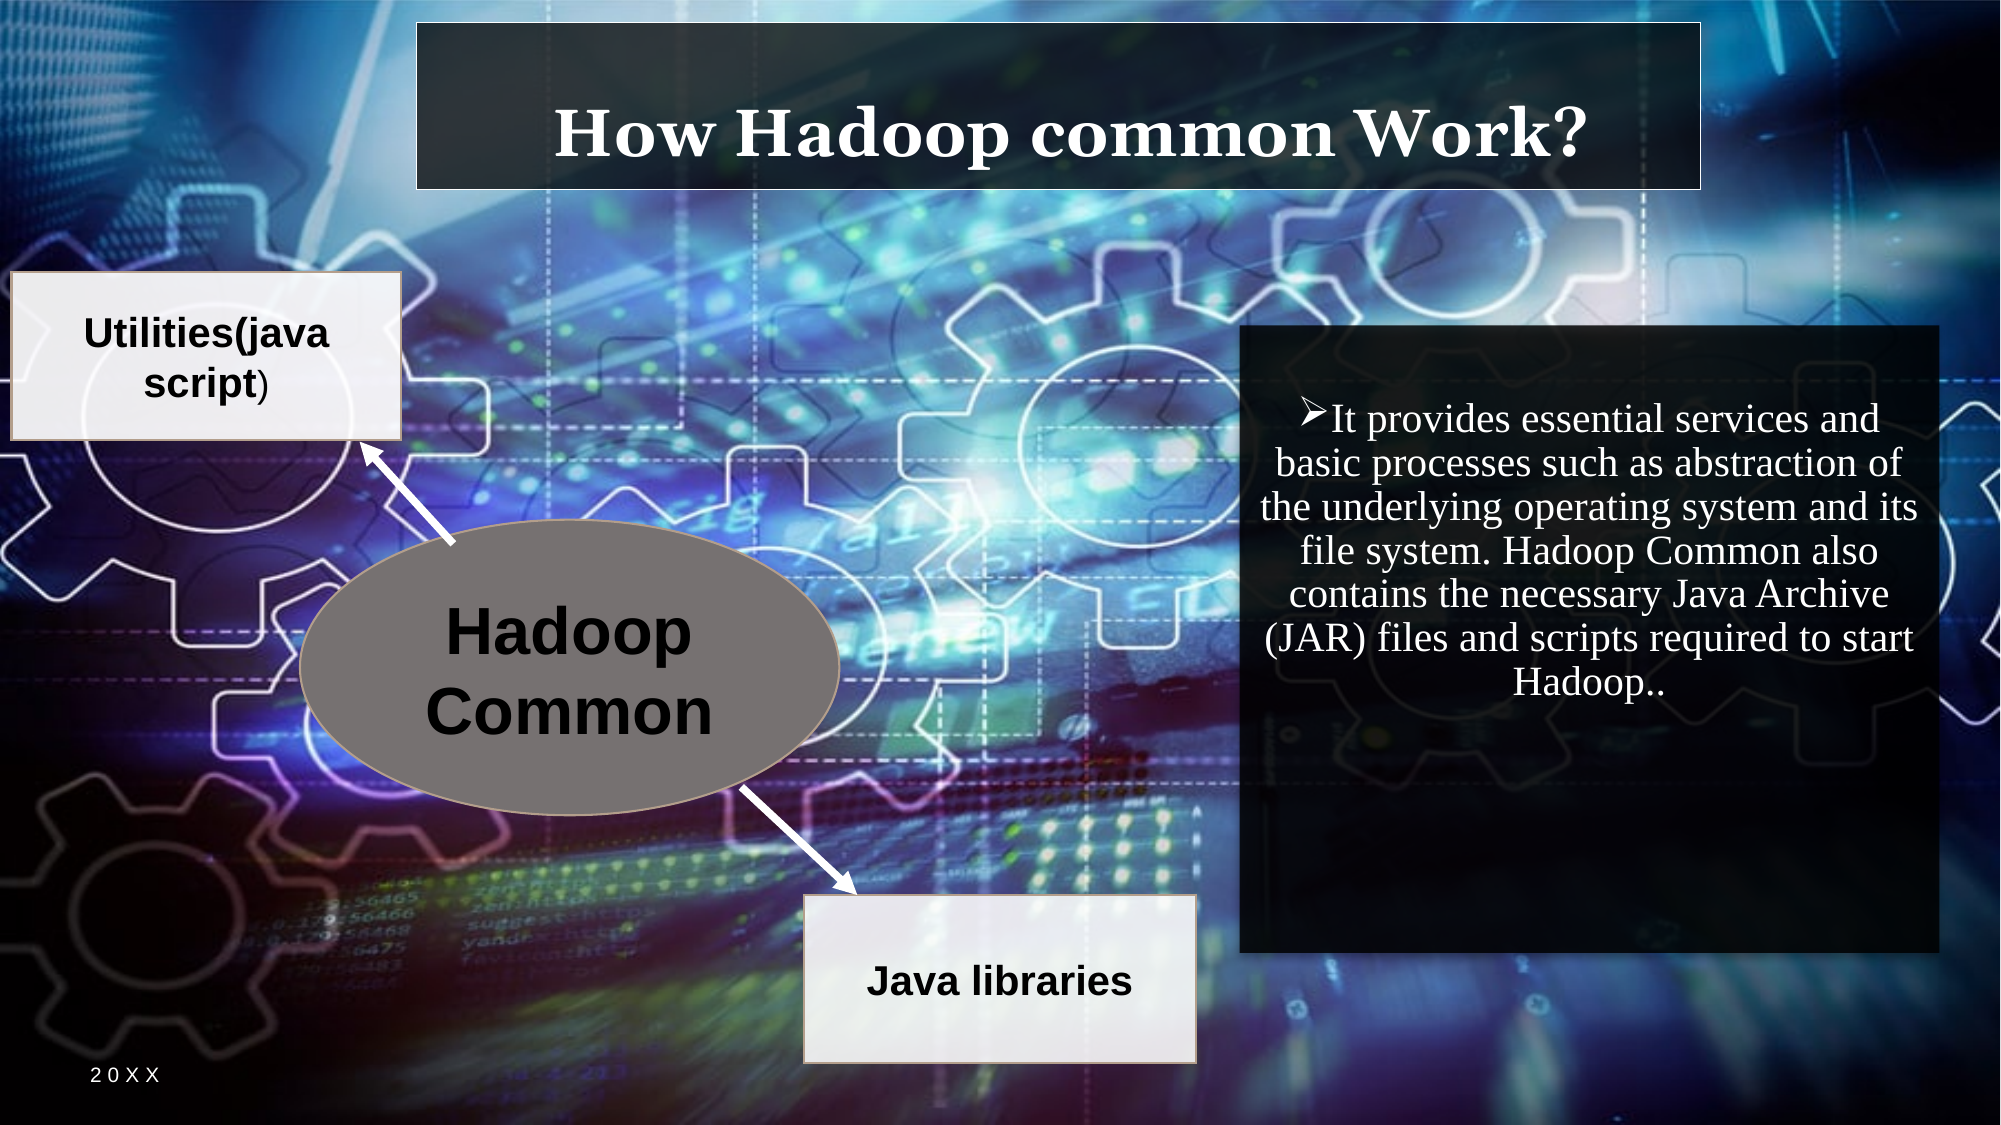

# How Hadoop common Work?
Utilities(java script)

It provides essential services and basic processes such as abstraction of the underlying operating system and its file system. Hadoop Common also contains the necessary Java Archive (JAR) files and scripts required to start Hadoop..
Hadoop Common

Java libraries
20XX
Conference presentation
26